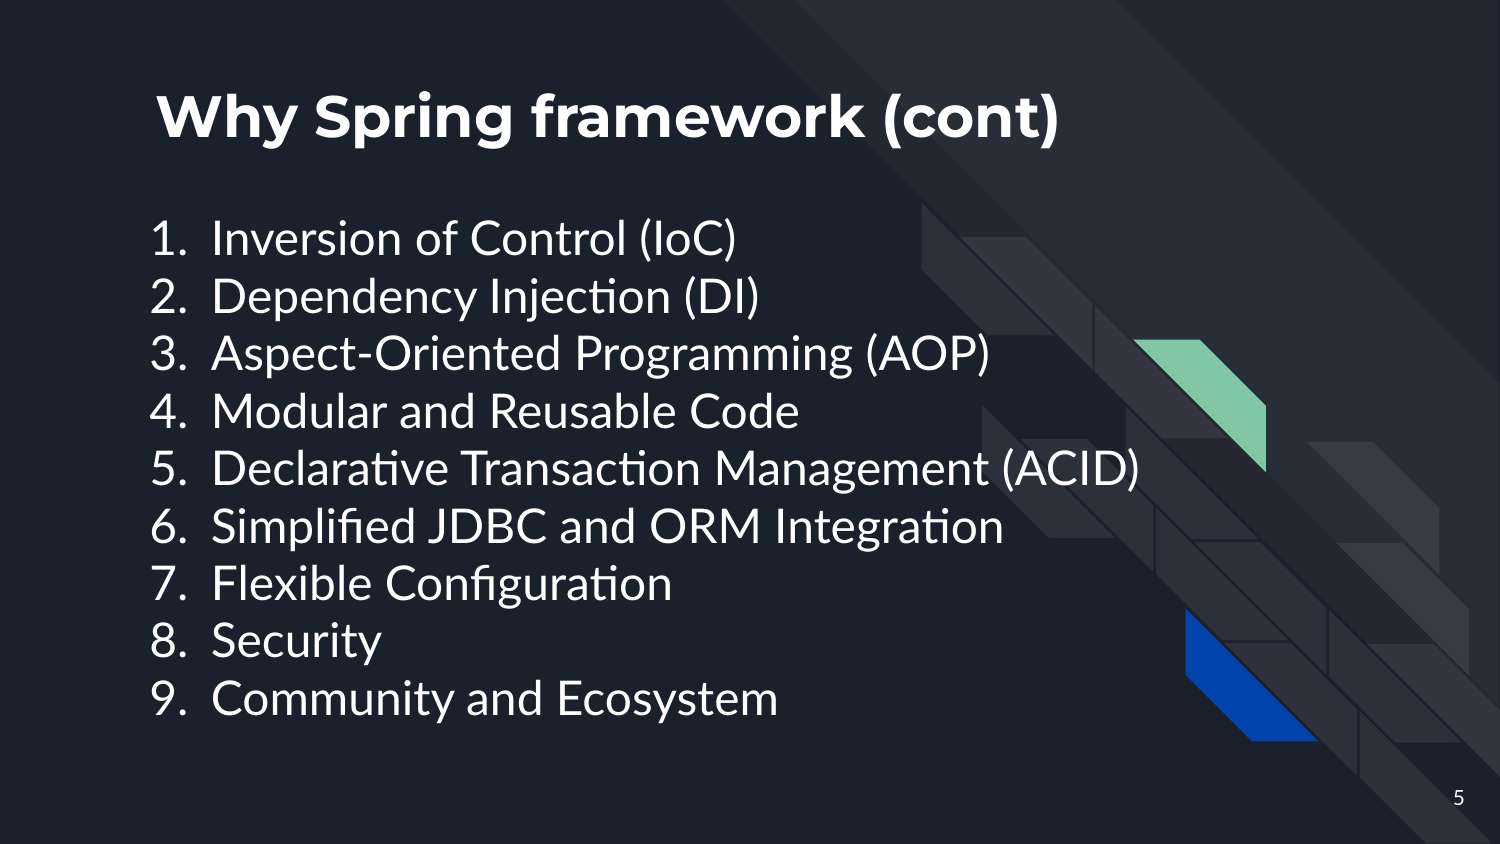

# Why Spring framework (cont)
Inversion of Control (IoC)
Dependency Injection (DI)
Aspect-Oriented Programming (AOP)
Modular and Reusable Code
Declarative Transaction Management (ACID)
Simplified JDBC and ORM Integration
Flexible Configuration
Security
Community and Ecosystem
5